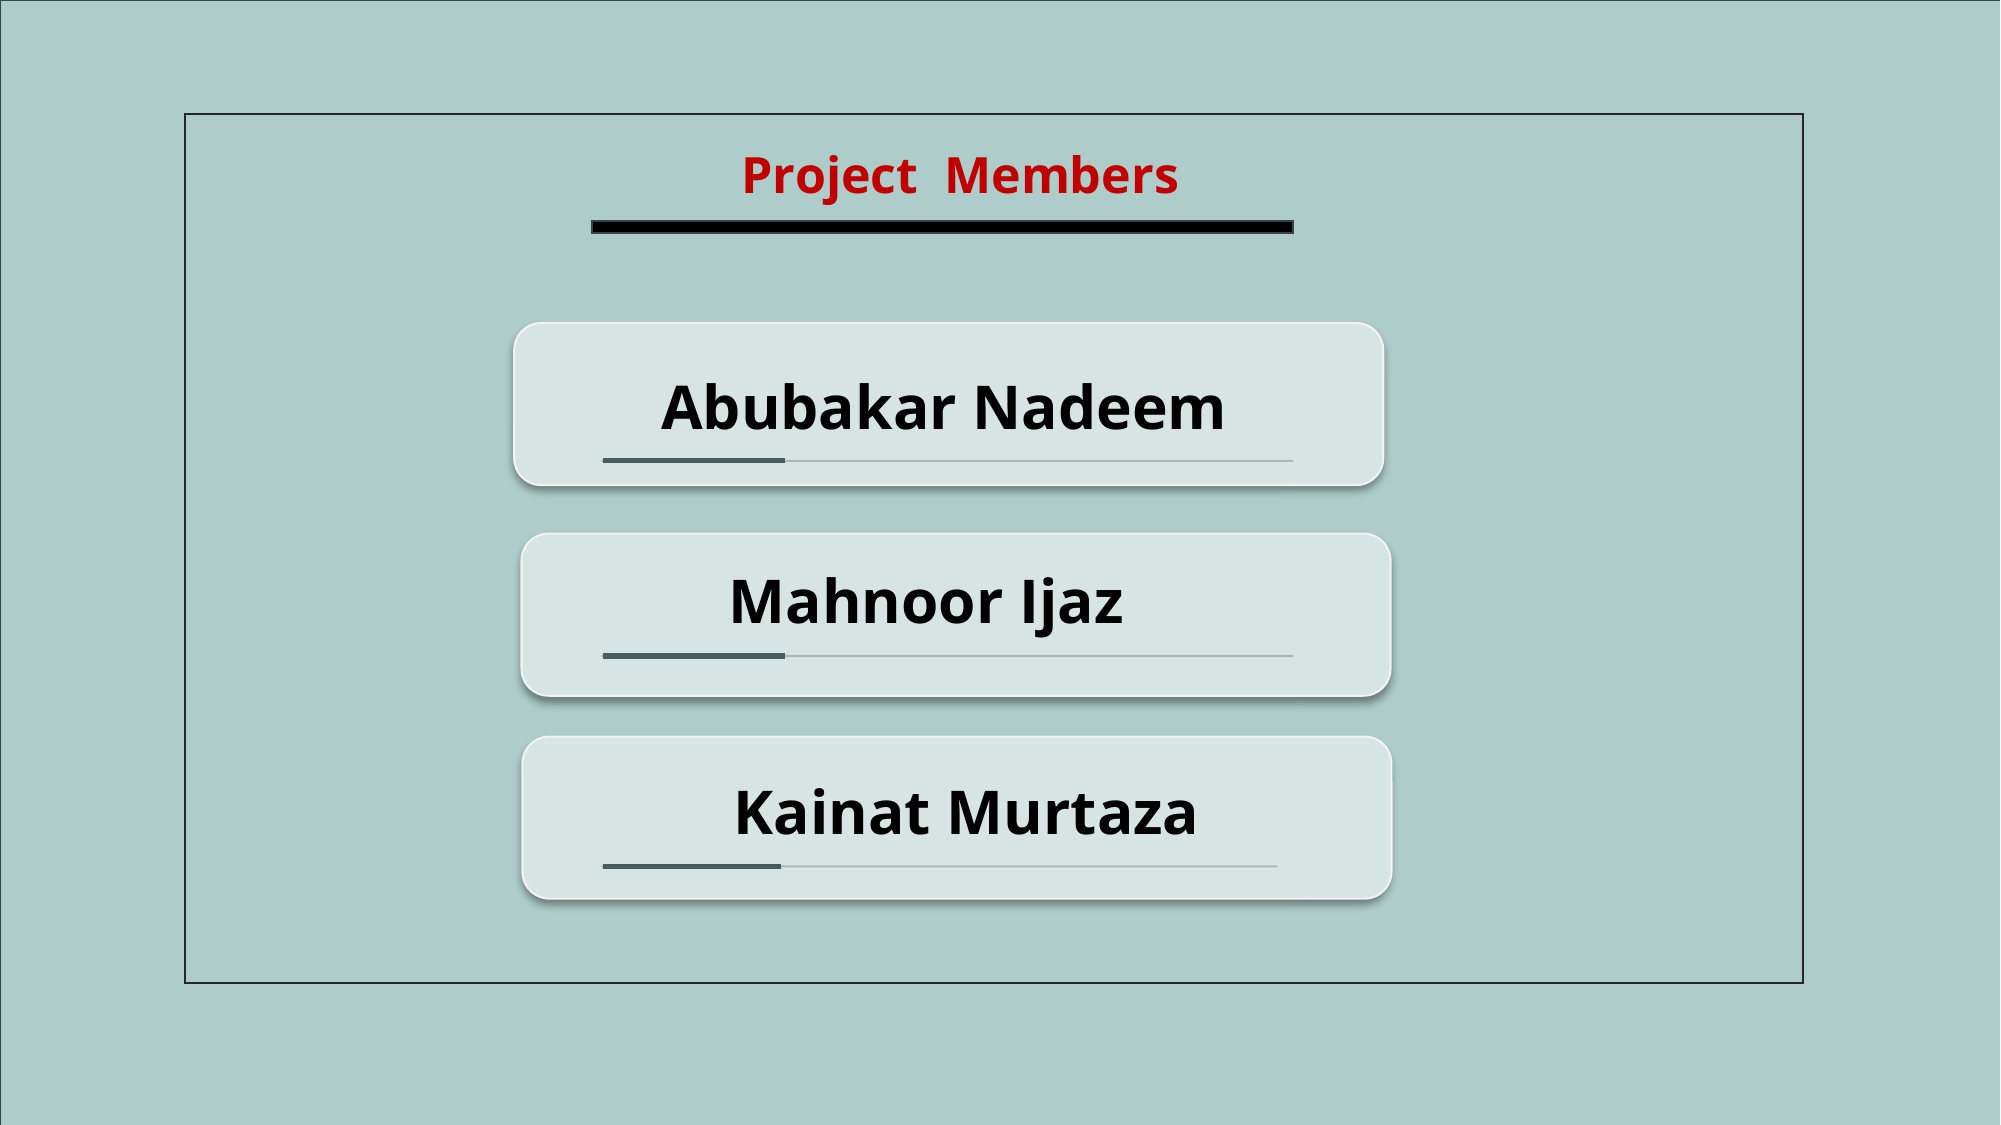

Project  Members

Abubakar Nadeem

Mahnoor Ijaz

Kainat Murtaza